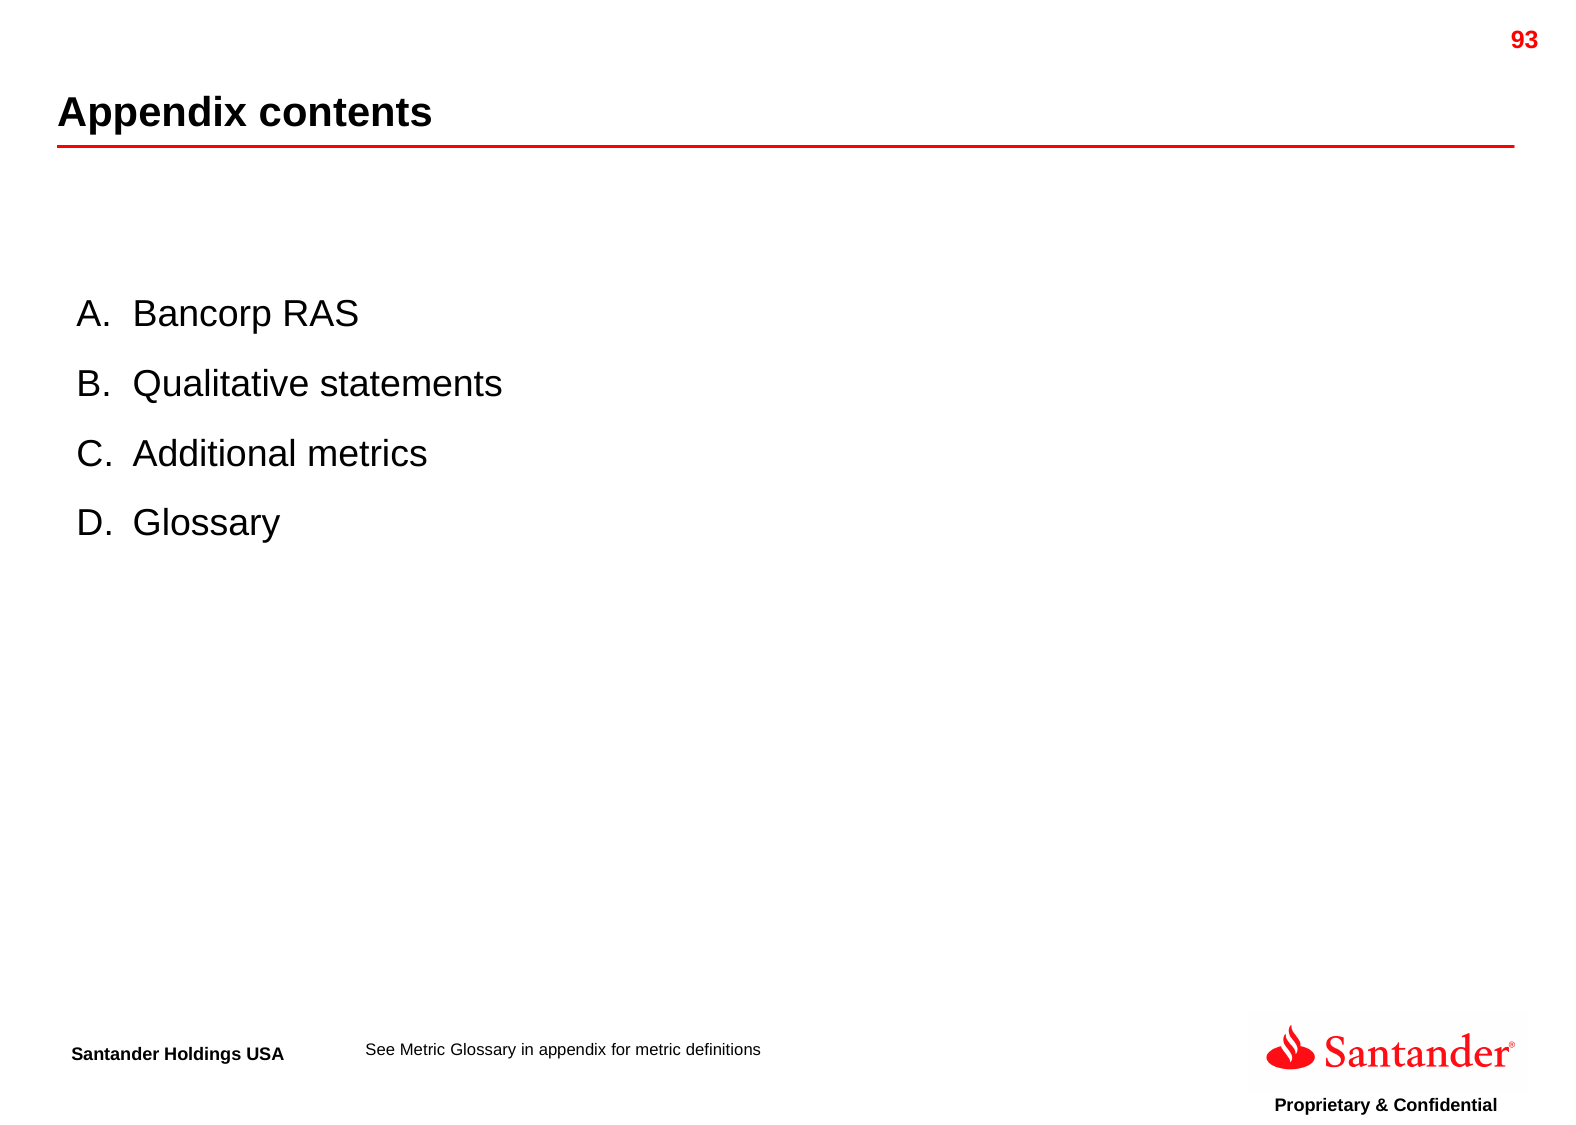

Appendix contents
Bancorp RAS
Qualitative statements
Additional metrics
Glossary

See Metric Glossary in appendix for metric definitions